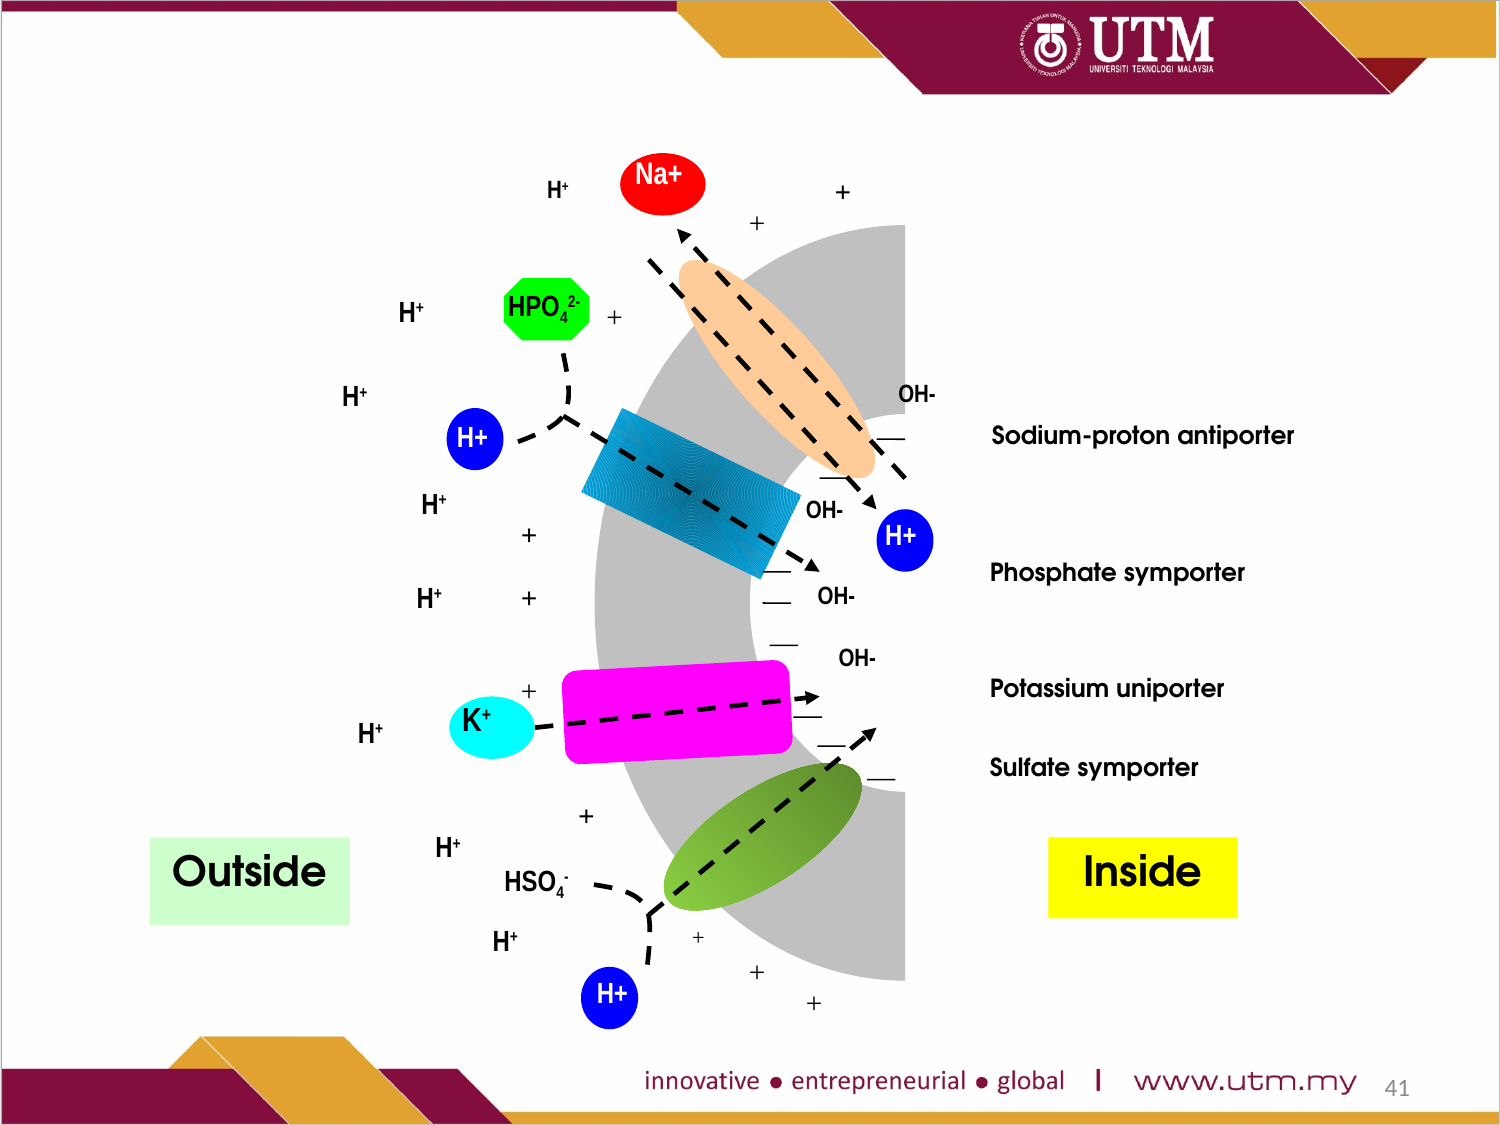

Na+

H+
+
+

HPO42-
H+
+

H+
OH-

H+
Sodium-proton antiporter

H+

OH-
H+
+
H+

Phosphate symporter
H+
+

OH-

OH-

Potassium uniporter
+

   K+

H+

OH-
Sulfate symporter

+

H+
Outside
Inside
HSO4-

H+
+
+

H+
H+
+
41